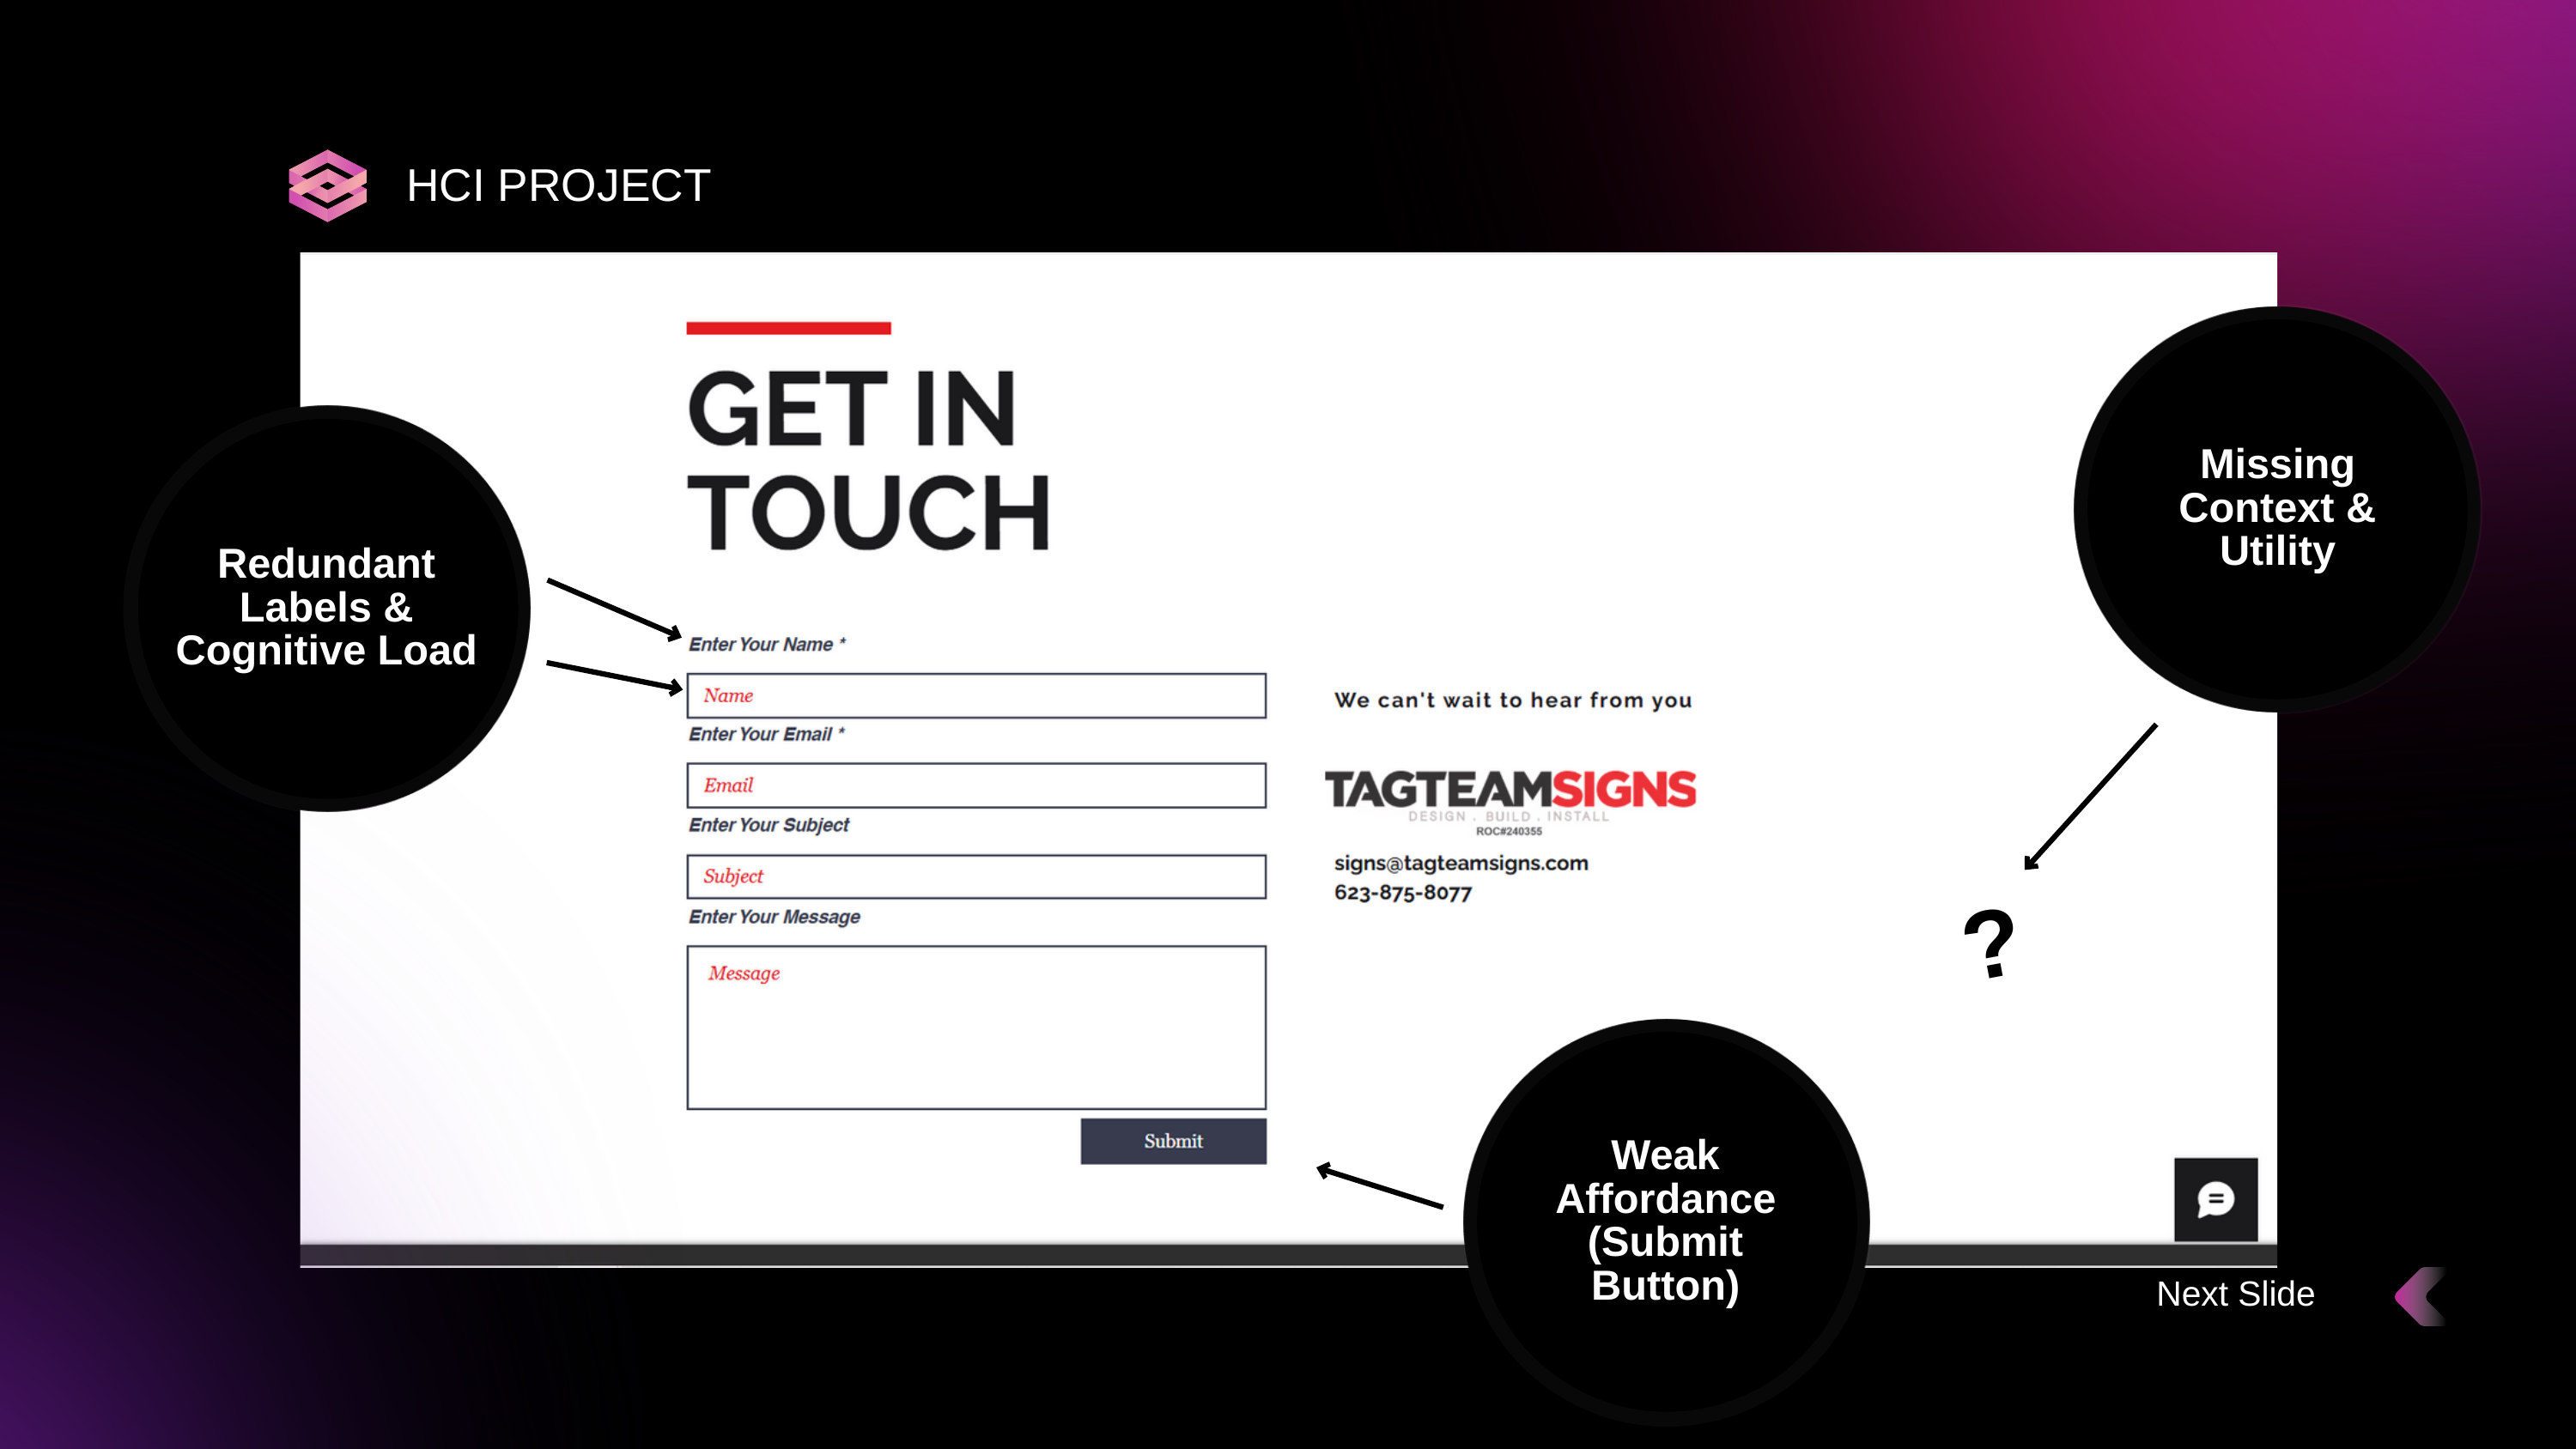

HCI PROJECT

Missing Context & Utility

Redundant Labels & Cognitive Load

?

Weak Affordance (Submit Button)

Next Slide